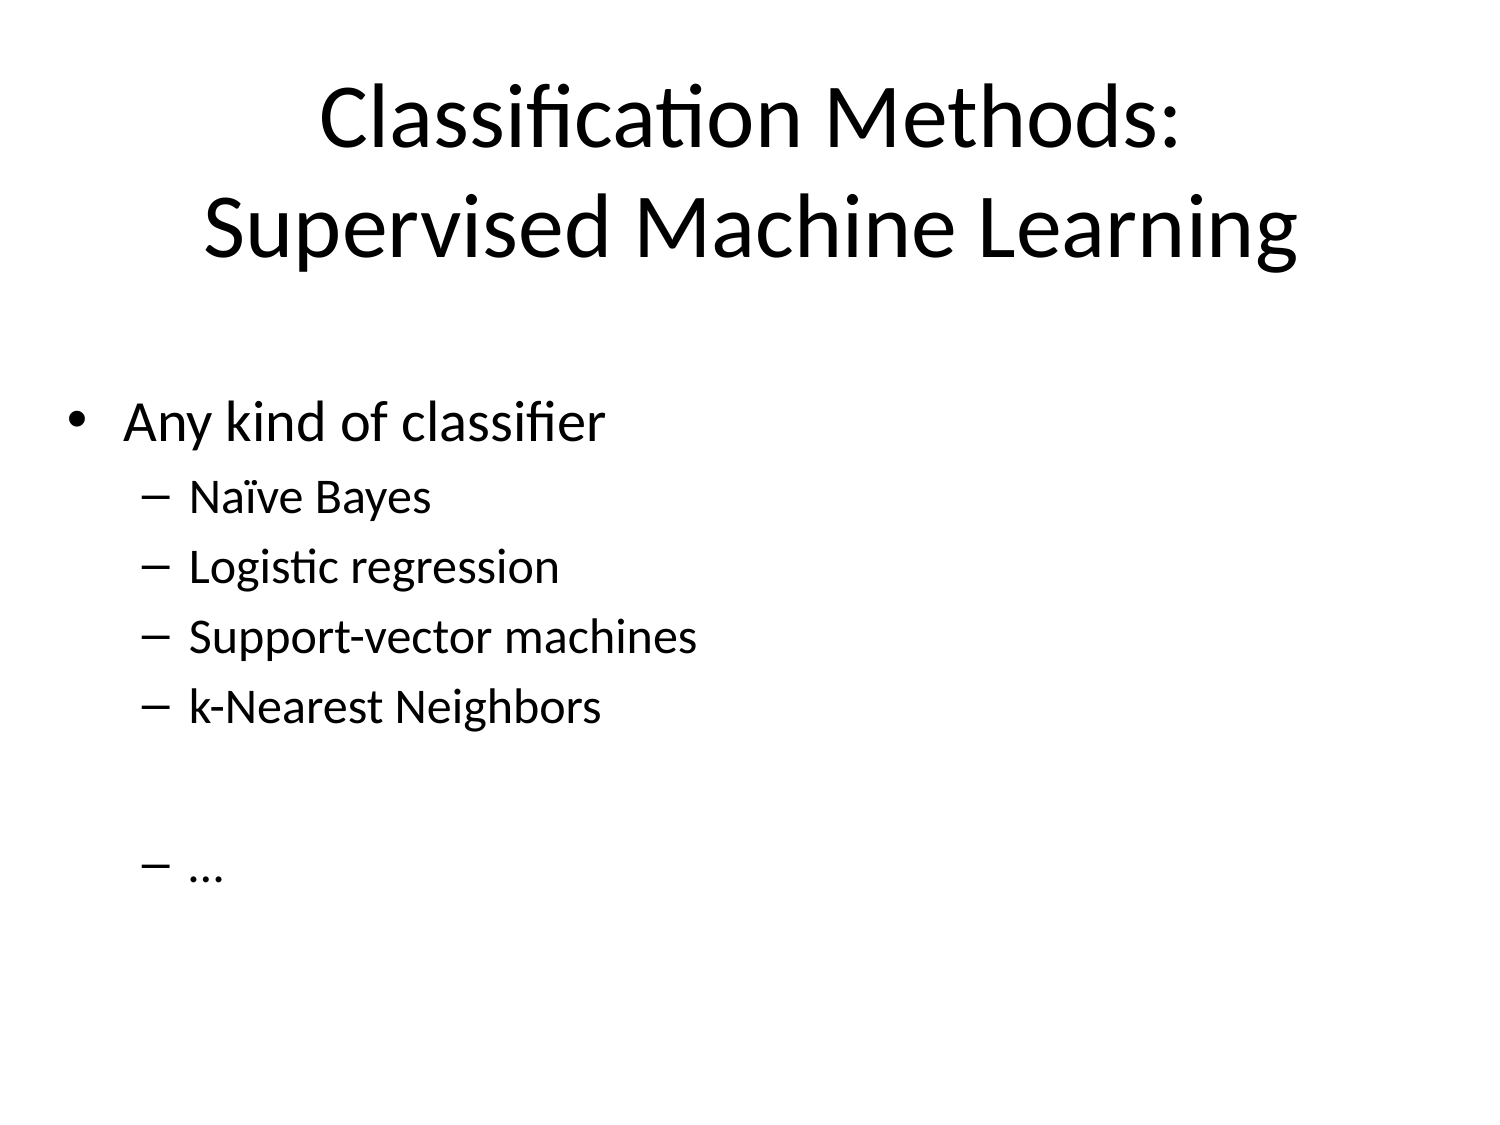

# Classification Methods: Supervised Machine Learning
Any kind of classifier
Naïve Bayes
Logistic regression
Support-vector machines
k-Nearest Neighbors

…